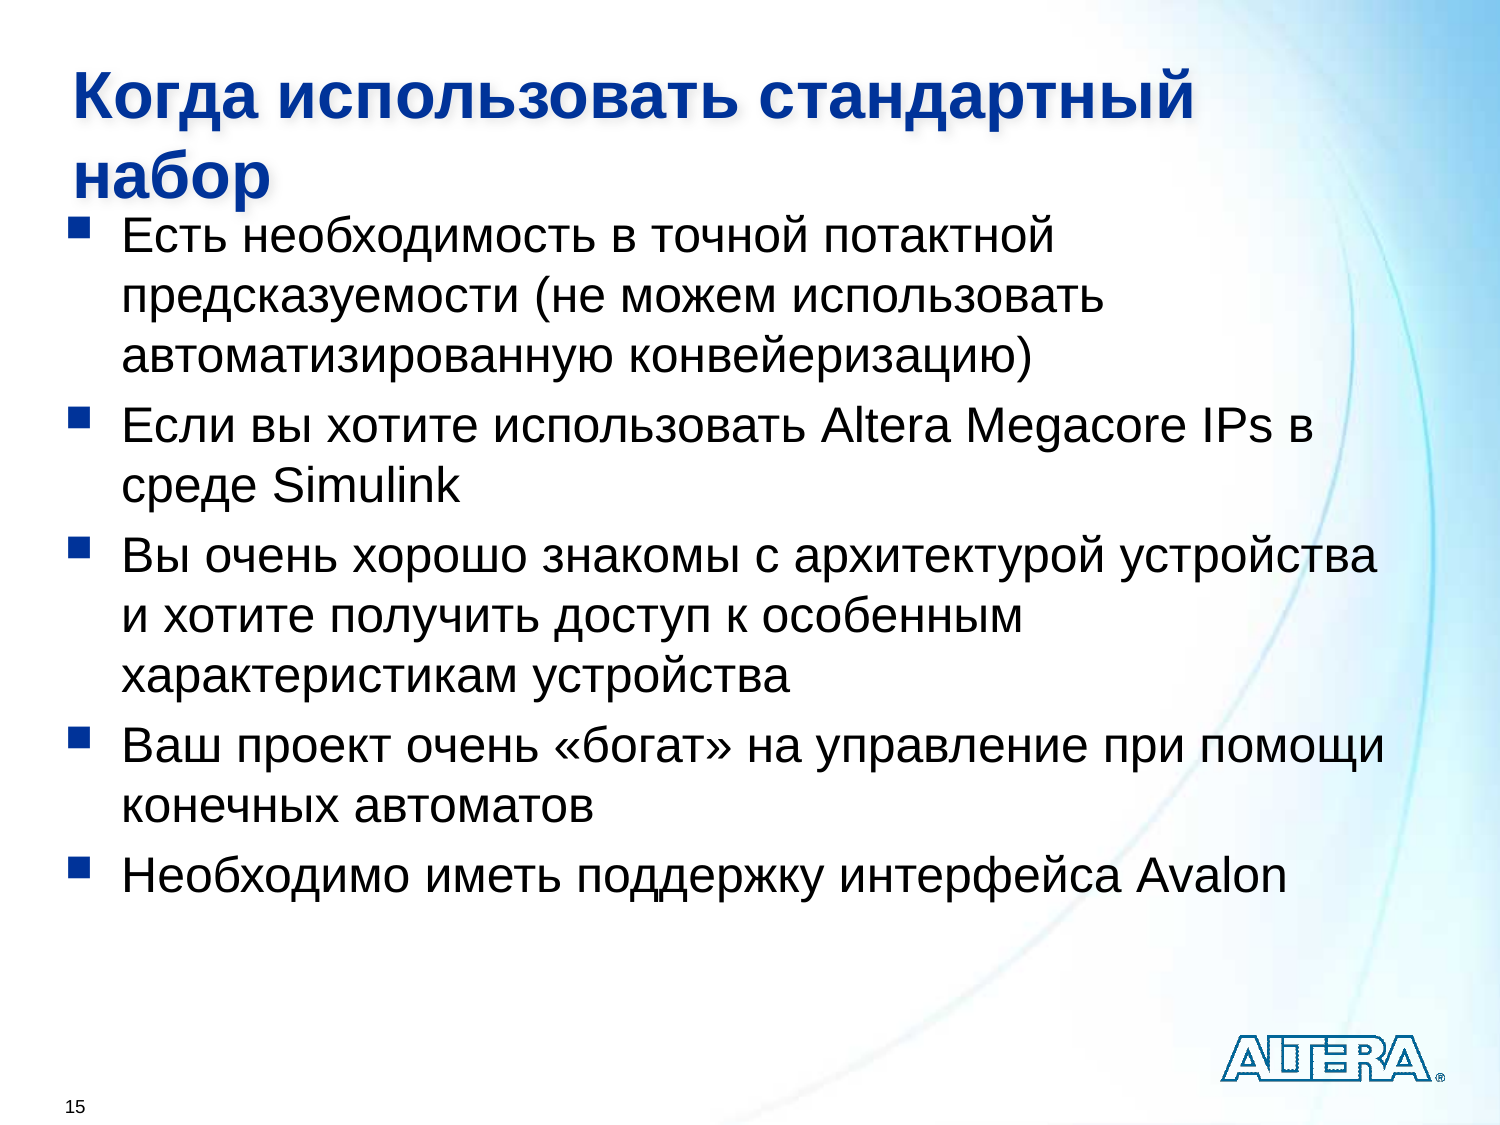

Когда использовать стандартный набор

Есть необходимость в точной потактной предсказуемости (не можем использовать автоматизированную конвейеризацию)
Если вы хотите использовать Altera Megacore IPs в среде Simulink
Вы очень хорошо знакомы с архитектурой устройства и хотите получить доступ к особенным характеристикам устройства
Ваш проект очень «богат» на управление при помощи конечных автоматов
Необходимо иметь поддержку интерфейса Avalon